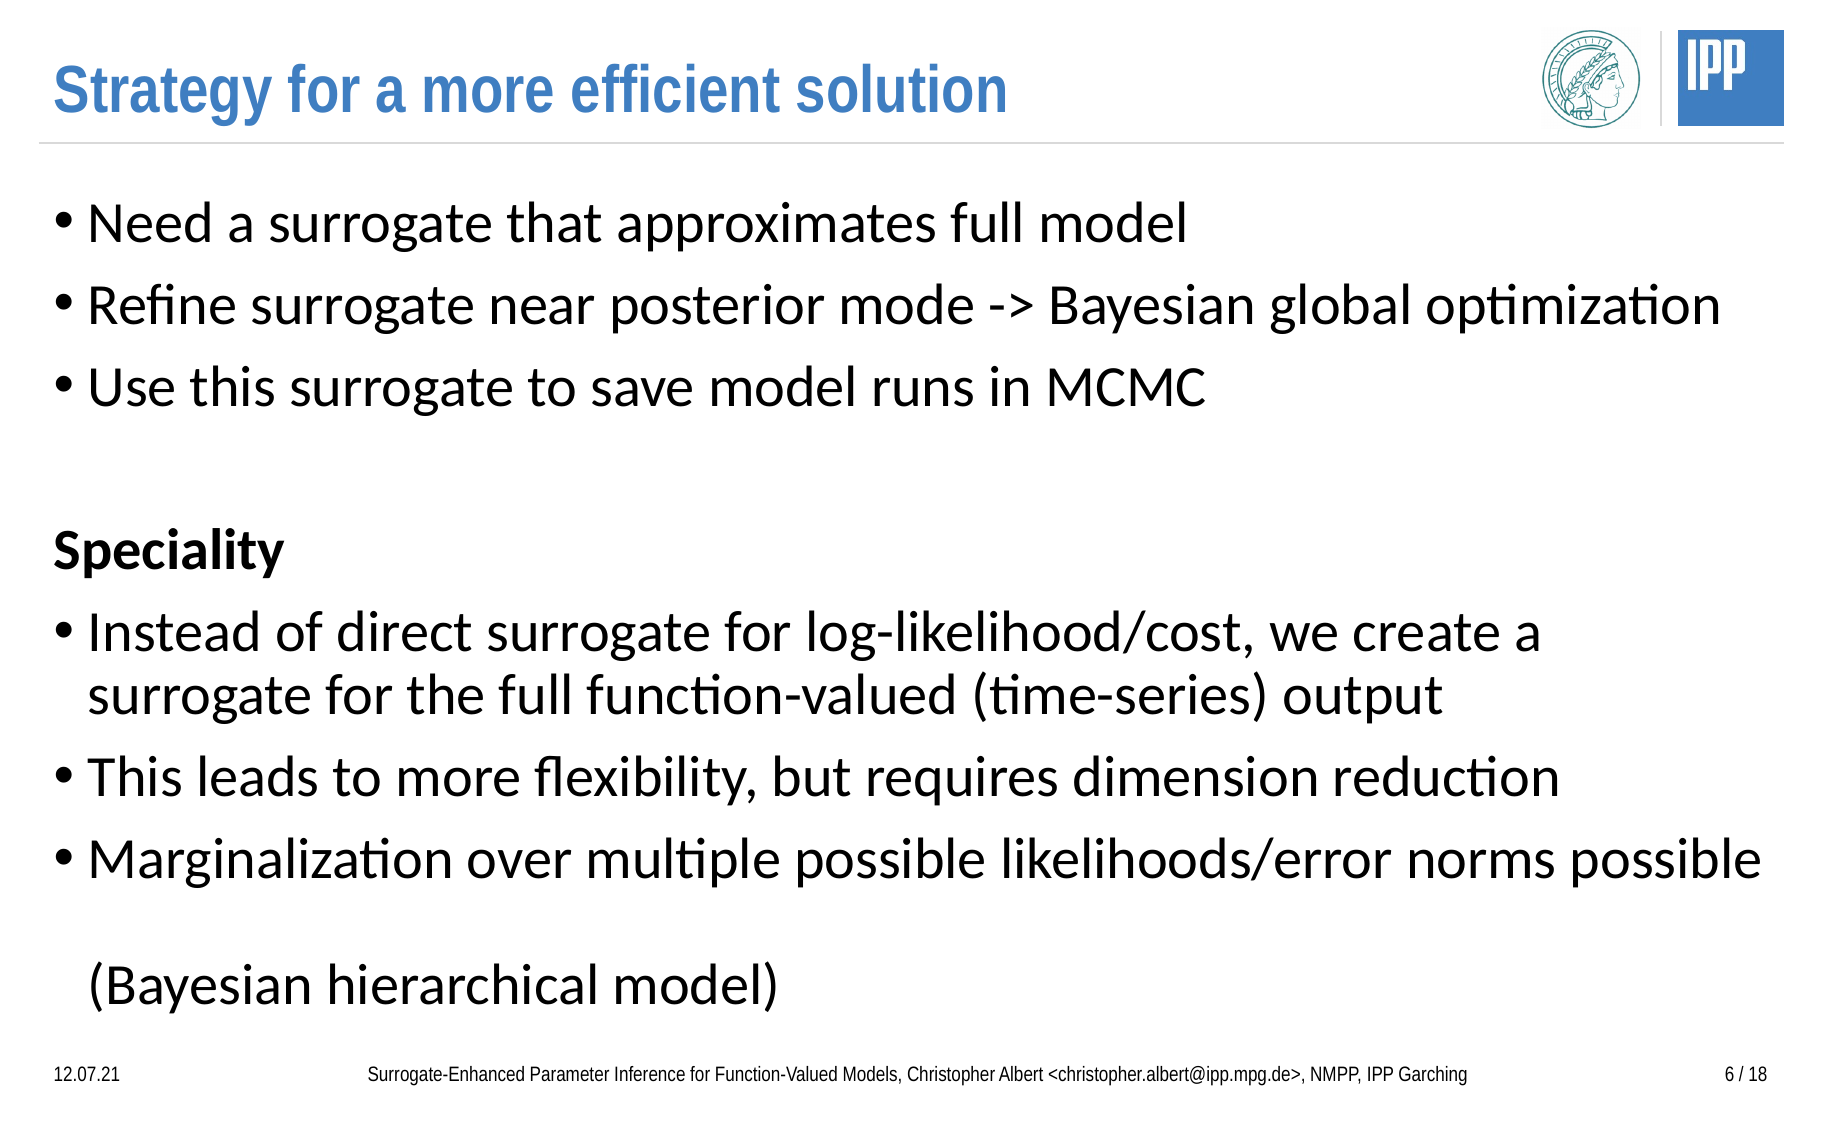

# Strategy for a more efficient solution
Need a surrogate that approximates full model
Refine surrogate near posterior mode -> Bayesian global optimization
Use this surrogate to save model runs in MCMC

Speciality
Instead of direct surrogate for log-likelihood/cost, we create a surrogate for the full function-valued (time-series) output
This leads to more flexibility, but requires dimension reduction
Marginalization over multiple possible likelihoods/error norms possible
(Bayesian hierarchical model)

12.07.21
Surrogate-Enhanced Parameter Inference for Function-Valued Models, Christopher Albert <christopher.albert@ipp.mpg.de>, NMPP, IPP Garching
6 / 18